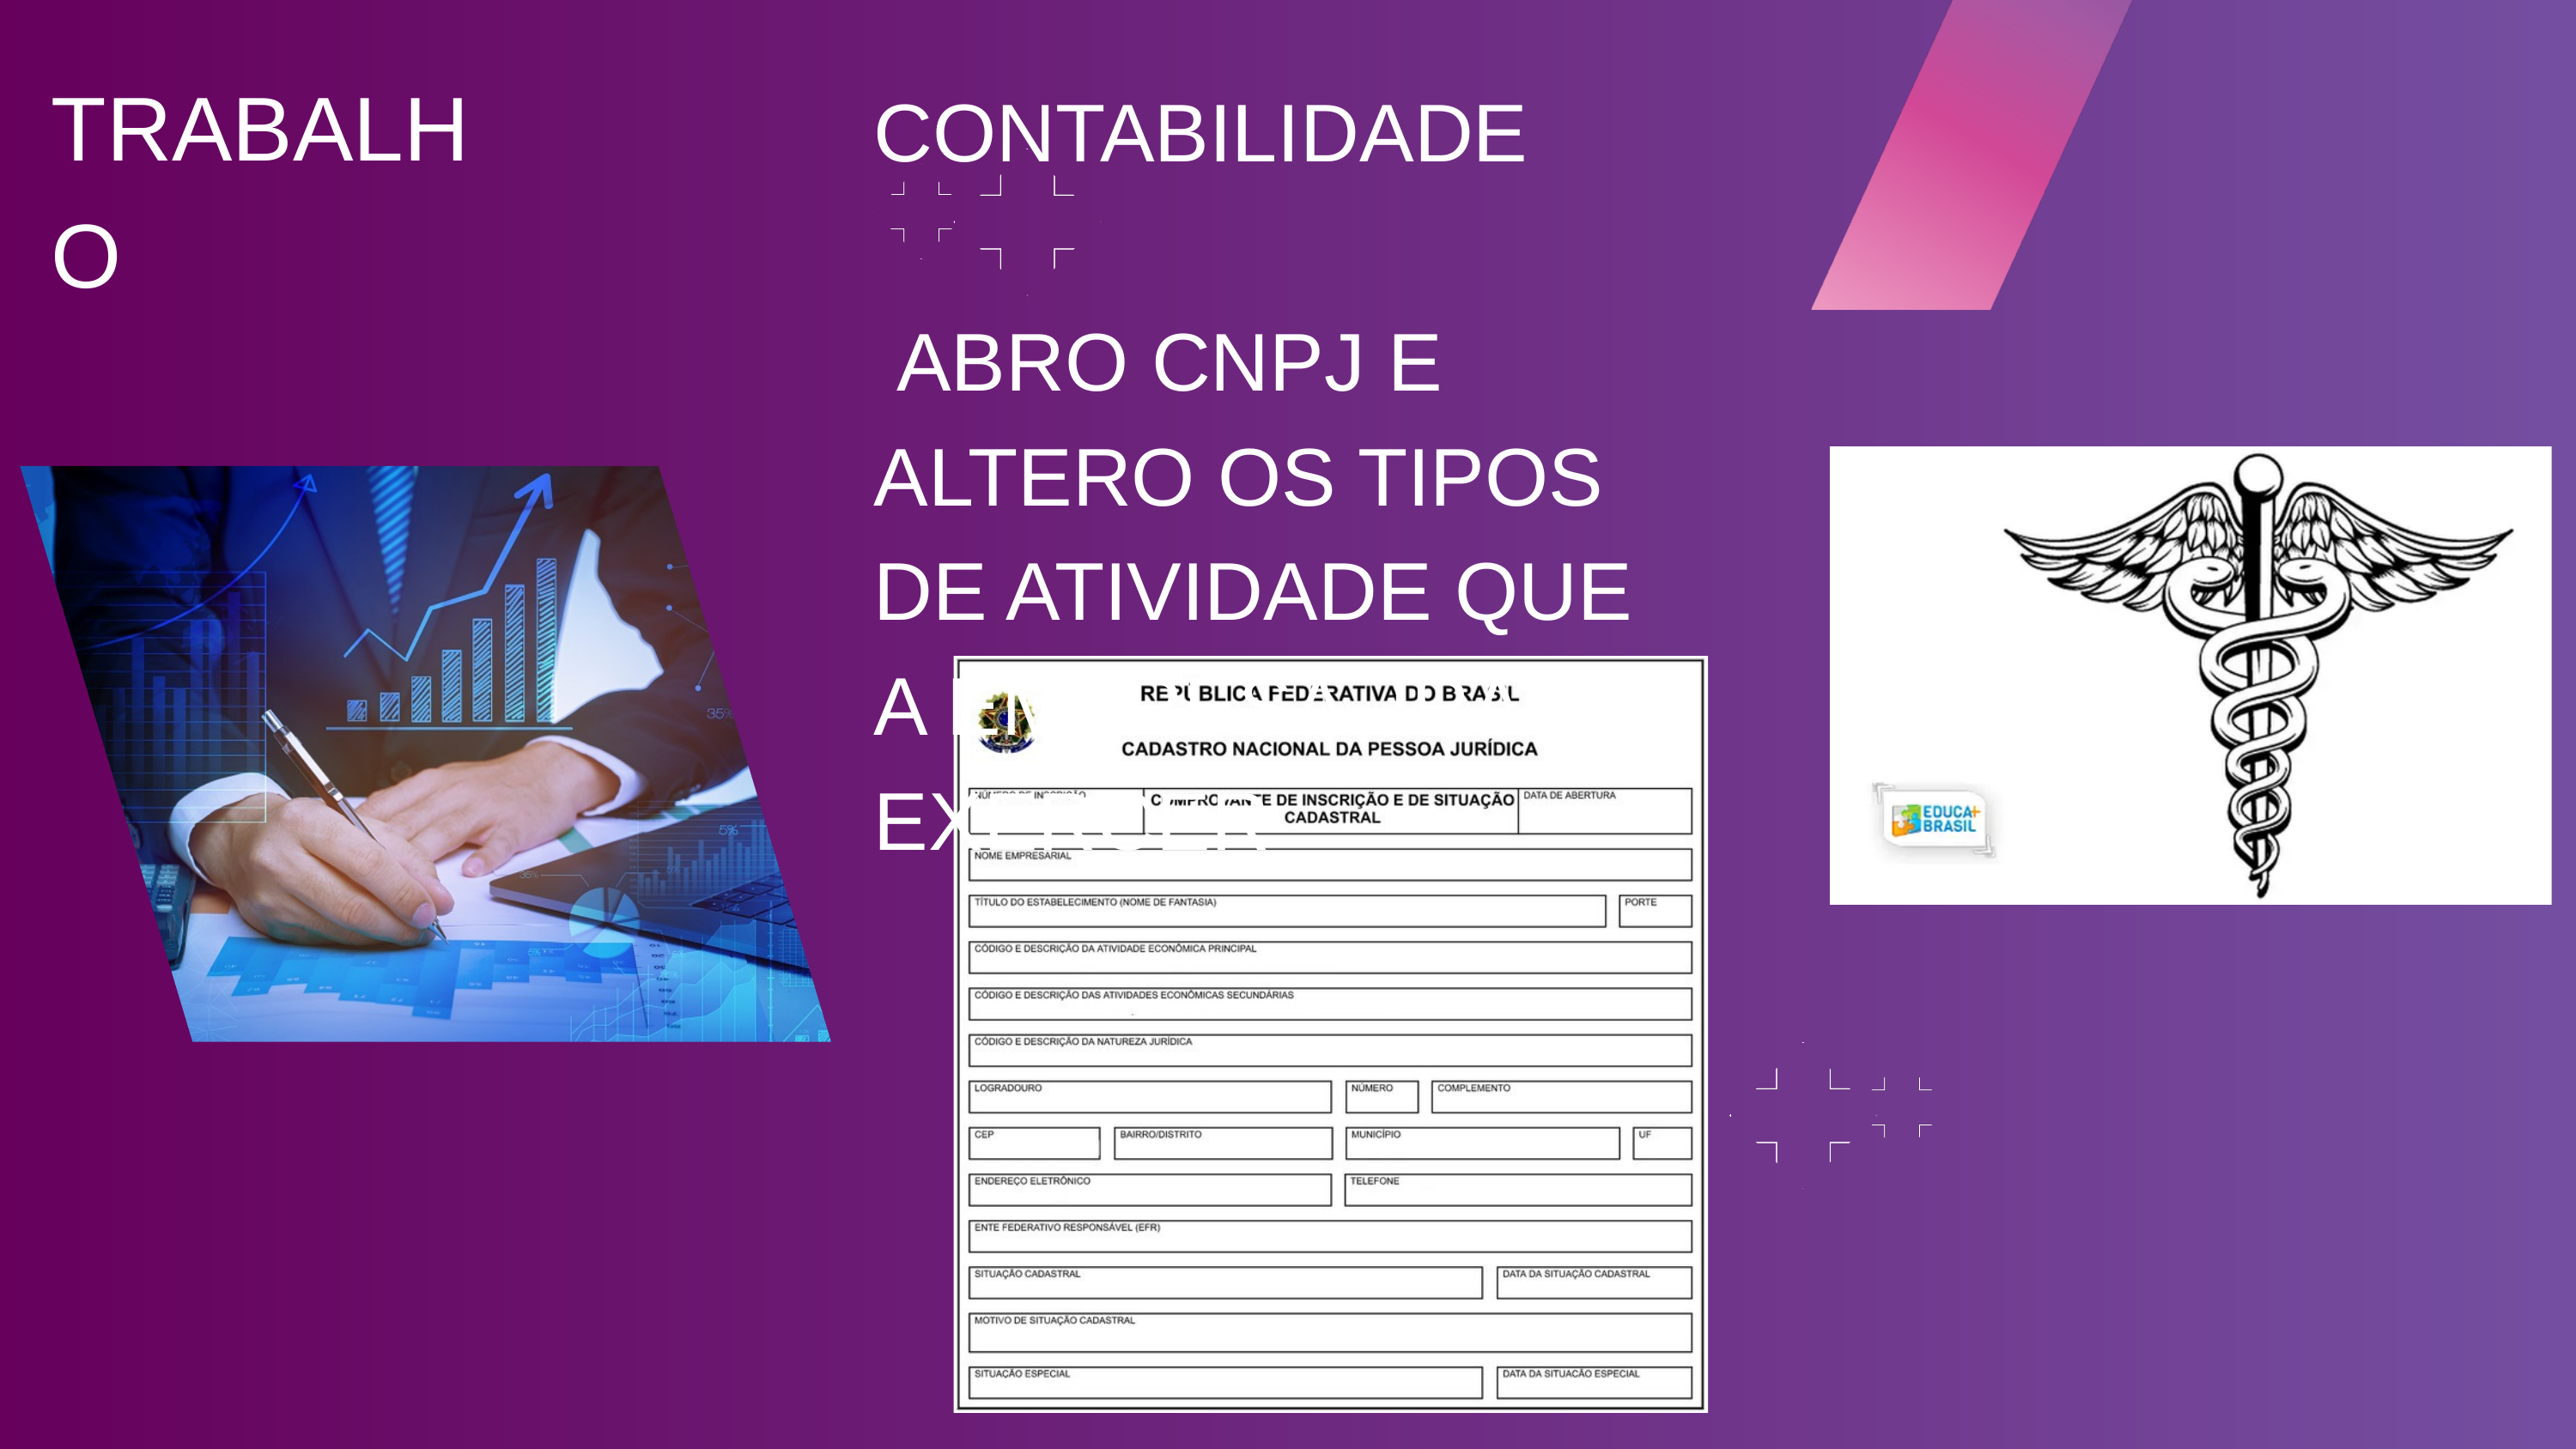

TRABALHO

CONTABILIDADE

 ABRO CNPJ E ALTERO OS TIPOS DE ATIVIDADE QUE A EMPRESA  IRA EXERCER